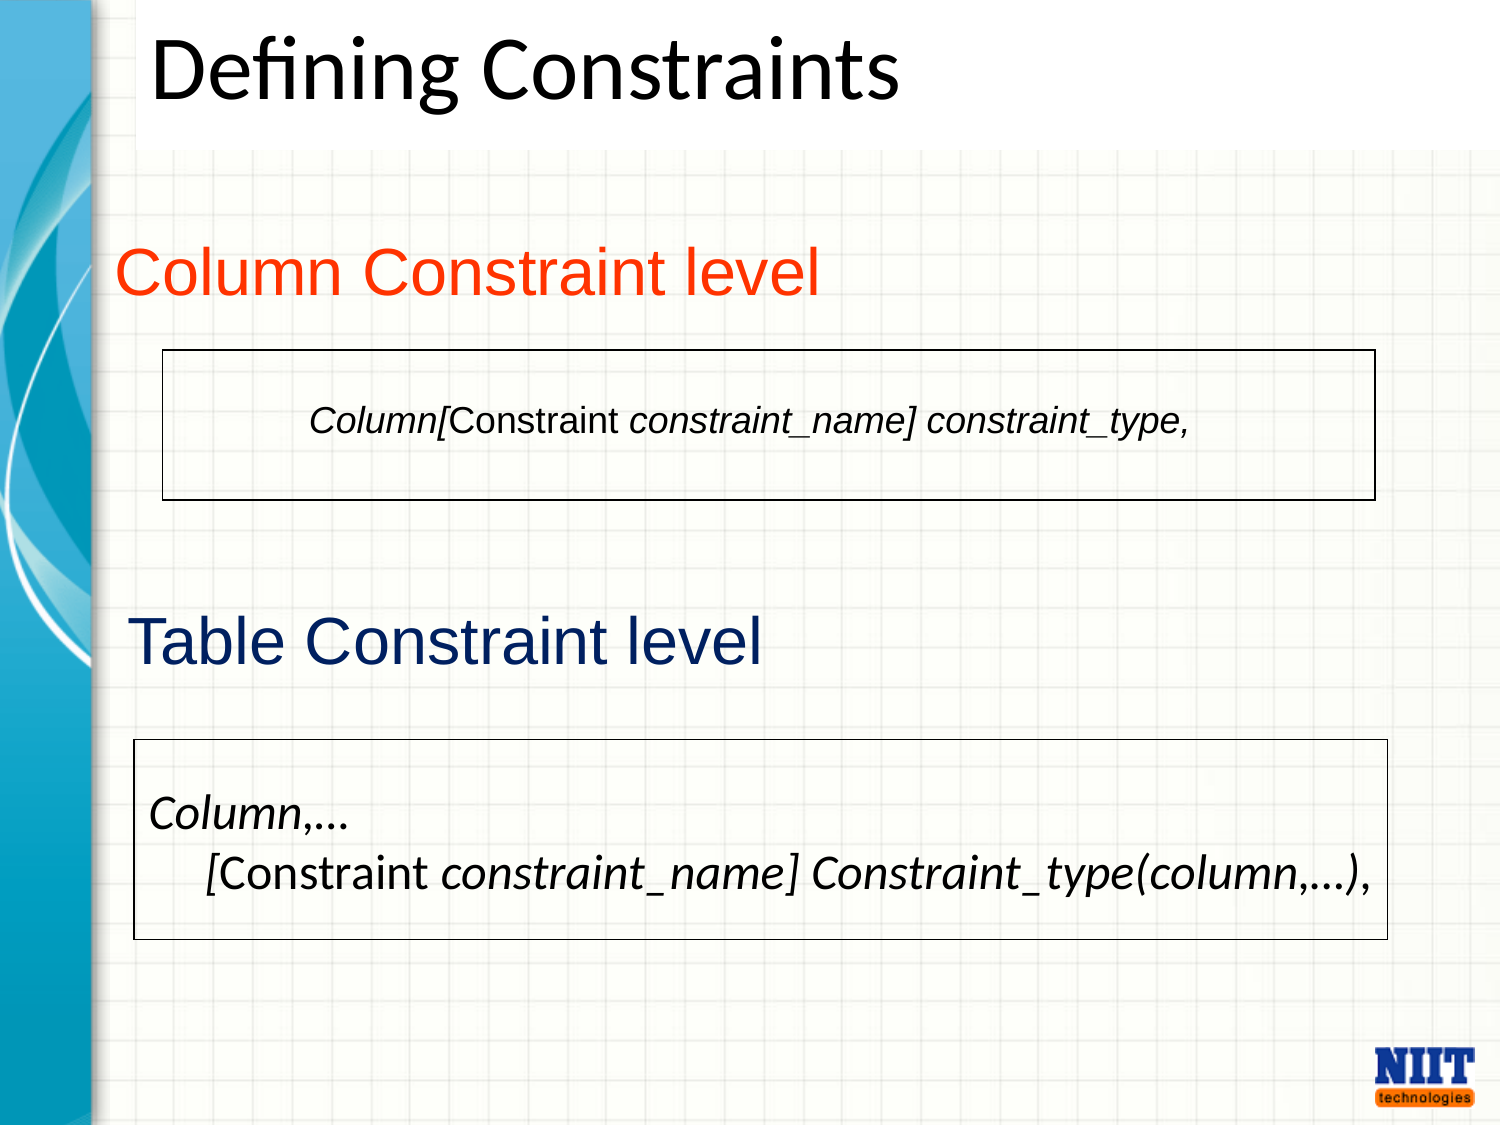

# Defining Constraints
Column Constraint level

Column[Constraint constraint_name] constraint_type,
Table Constraint level
Column,…
     [Constraint constraint_name] Constraint_type(column,…),